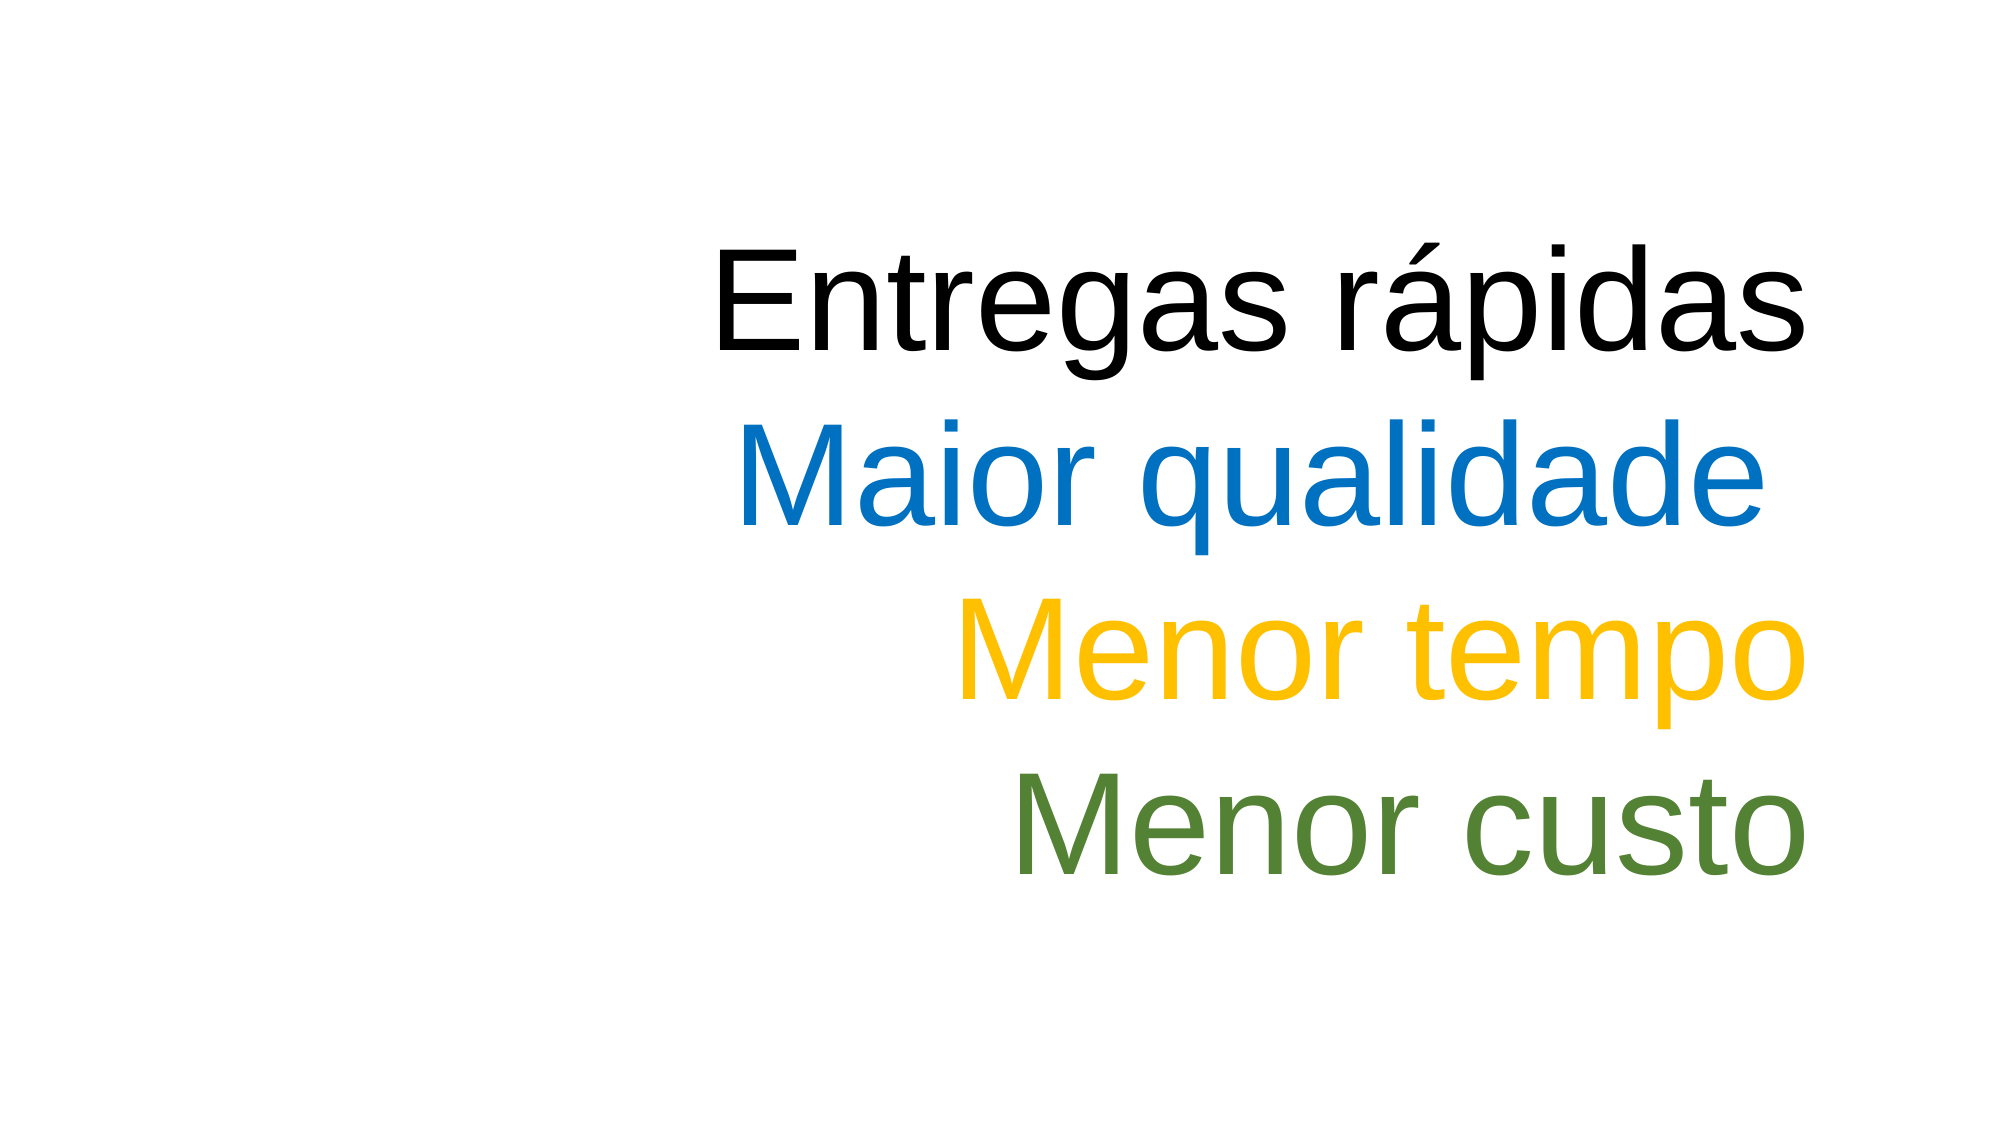

Entregas rápidas
Maior qualidade
Menor tempo
Menor custo